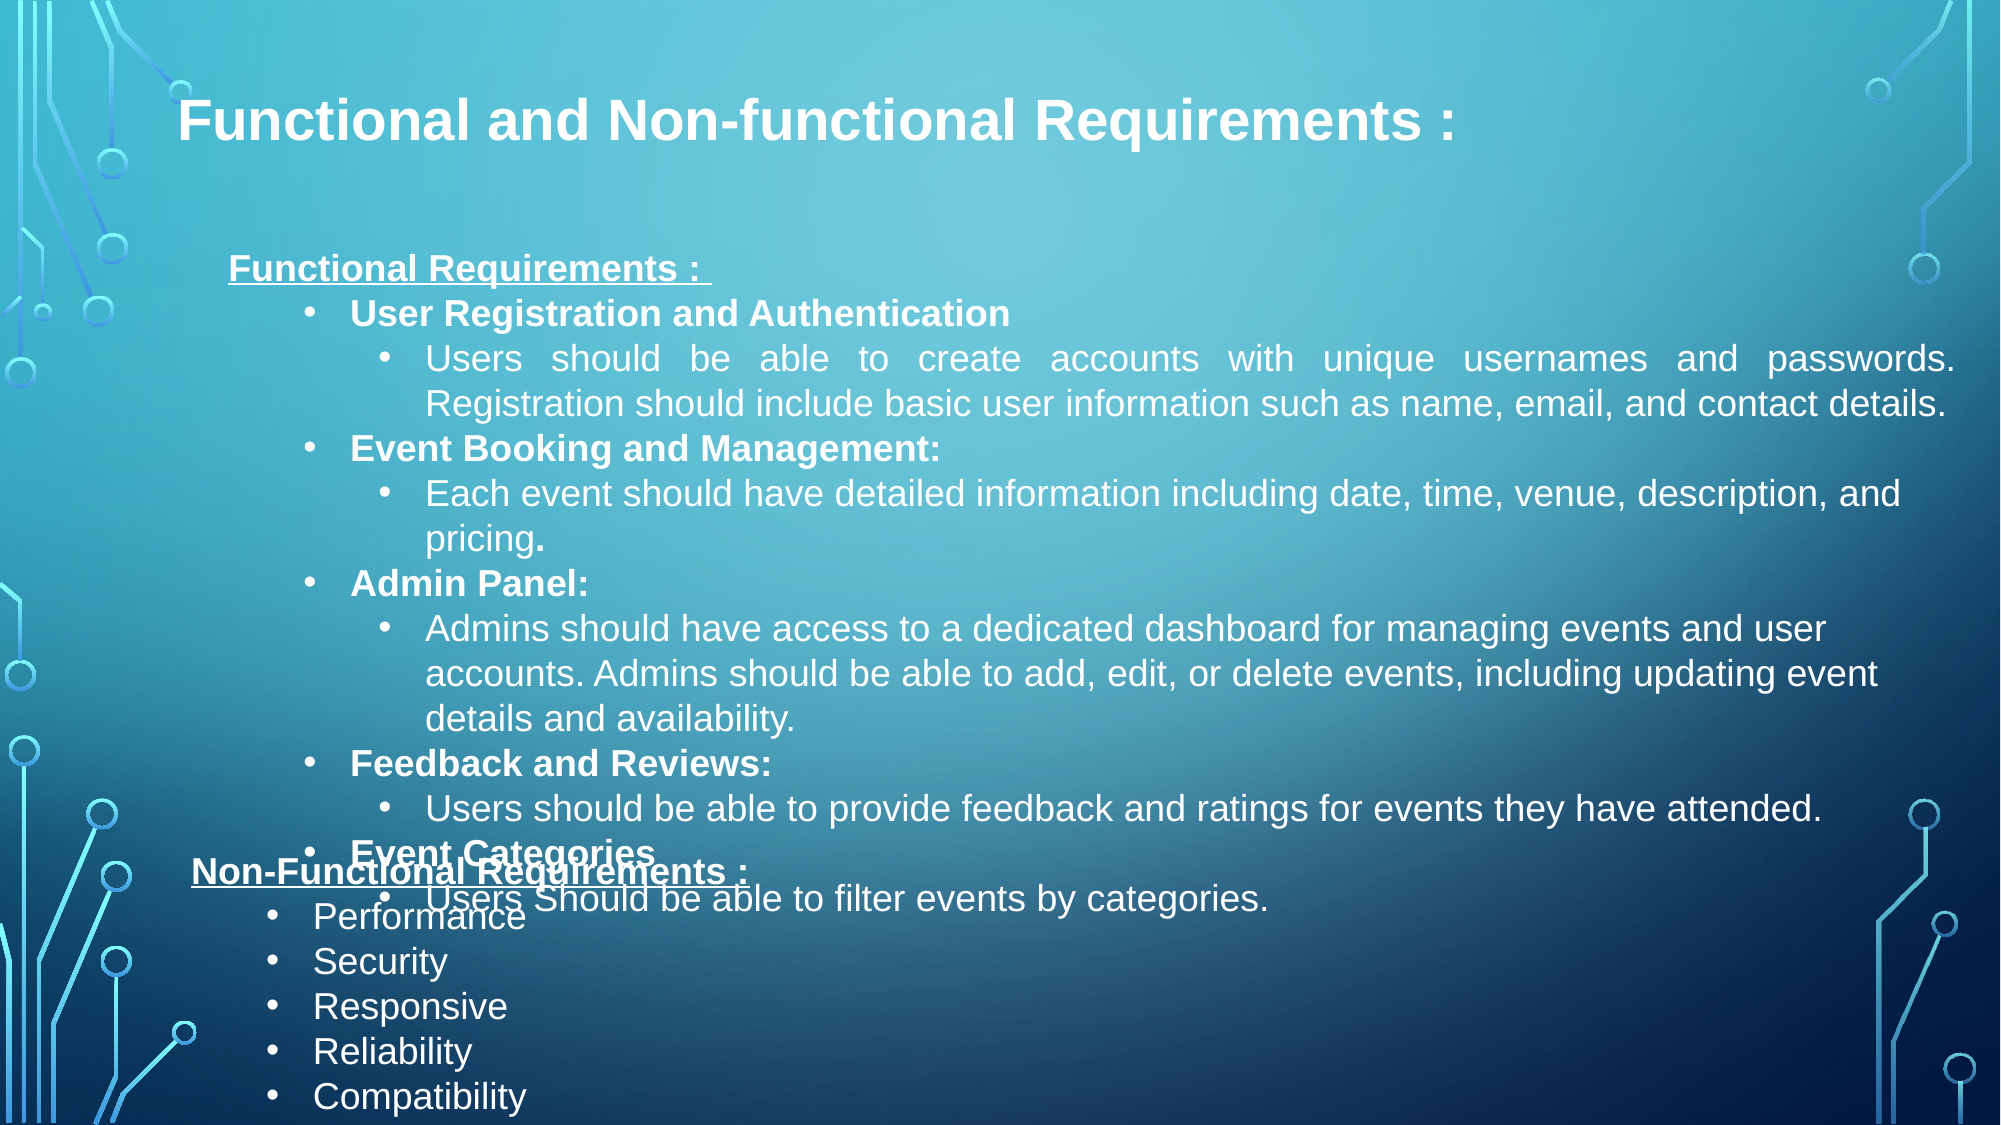

Functional and Non-functional Requirements :
Functional Requirements :
User Registration and Authentication
Users should be able to create accounts with unique usernames and passwords. Registration should include basic user information such as name, email, and contact details.
Event Booking and Management:
Each event should have detailed information including date, time, venue, description, and pricing.
Admin Panel:
Admins should have access to a dedicated dashboard for managing events and user accounts. Admins should be able to add, edit, or delete events, including updating event details and availability.
Feedback and Reviews:
Users should be able to provide feedback and ratings for events they have attended.
Event Categories
Users Should be able to filter events by categories.
Non-Functional Requirements :
Performance
Security
Responsive
Reliability
Compatibility